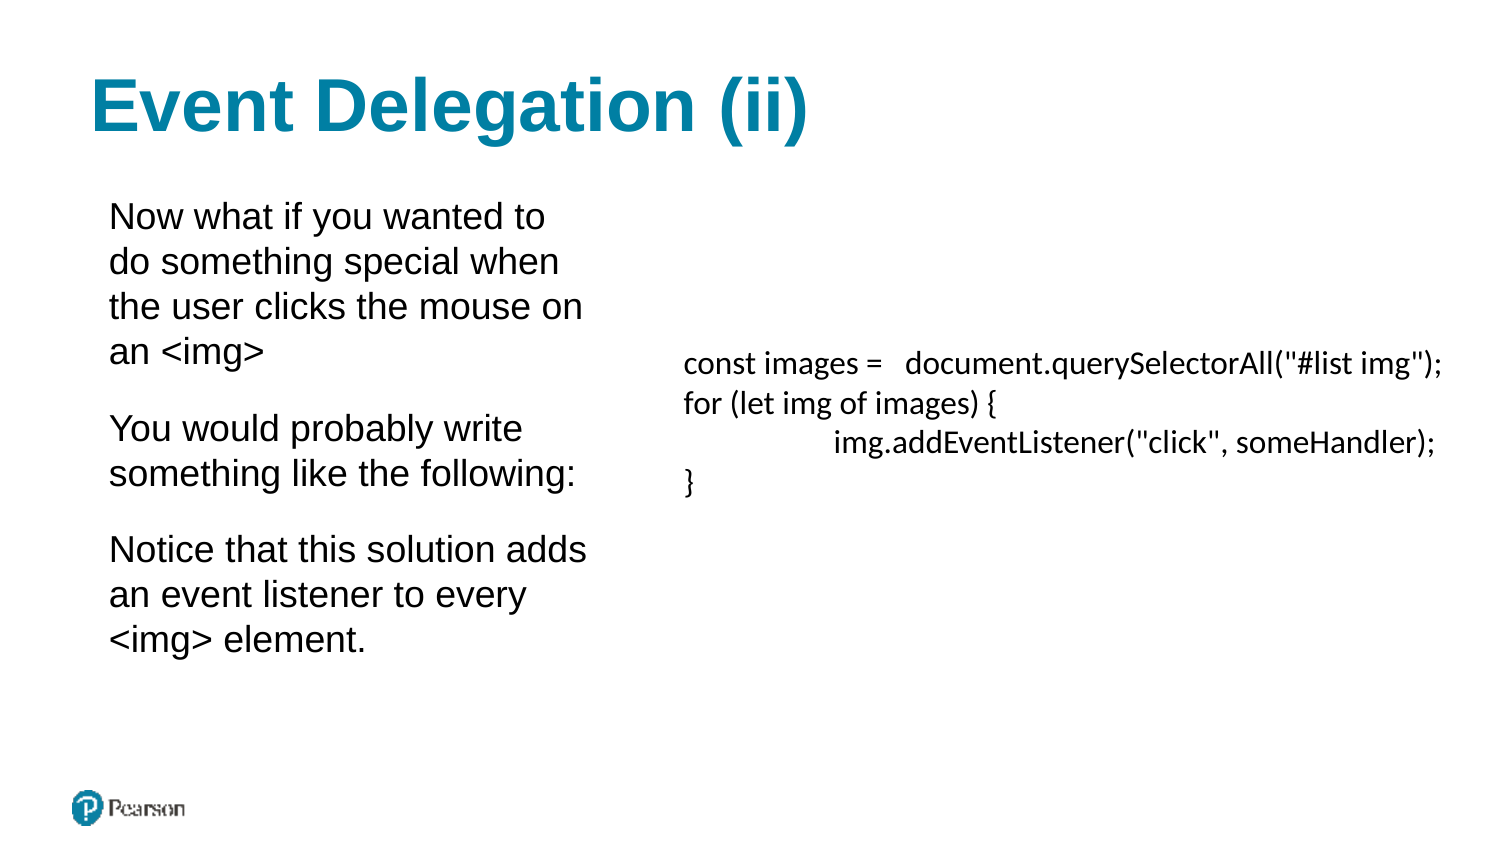

# Event Delegation (ii)
Now what if you wanted to do something special when the user clicks the mouse on an <img>
You would probably write something like the following:
Notice that this solution adds an event listener to every <img> element.
const images =   document.querySelectorAll("#list img");
for (let img of images) {
 	img.addEventListener("click", someHandler);
}